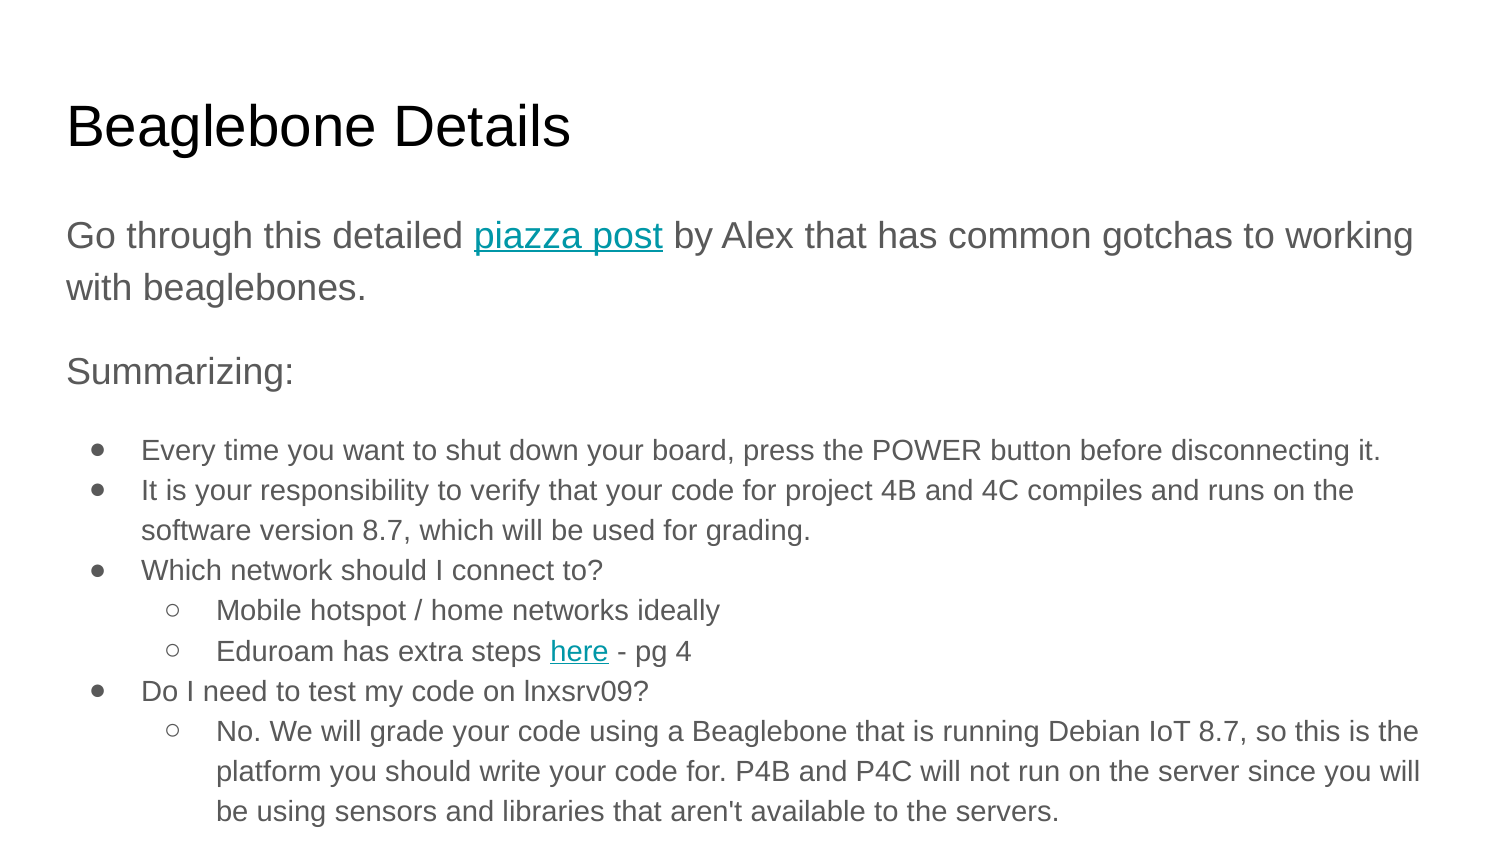

# Beaglebone Details
Go through this detailed piazza post by Alex that has common gotchas to working with beaglebones.
Summarizing:
Every time you want to shut down your board, press the POWER button before disconnecting it.
It is your responsibility to verify that your code for project 4B and 4C compiles and runs on the software version 8.7, which will be used for grading.
Which network should I connect to?
Mobile hotspot / home networks ideally
Eduroam has extra steps here - pg 4
Do I need to test my code on lnxsrv09?
No. We will grade your code using a Beaglebone that is running Debian IoT 8.7, so this is the platform you should write your code for. P4B and P4C will not run on the server since you will be using sensors and libraries that aren't available to the servers.